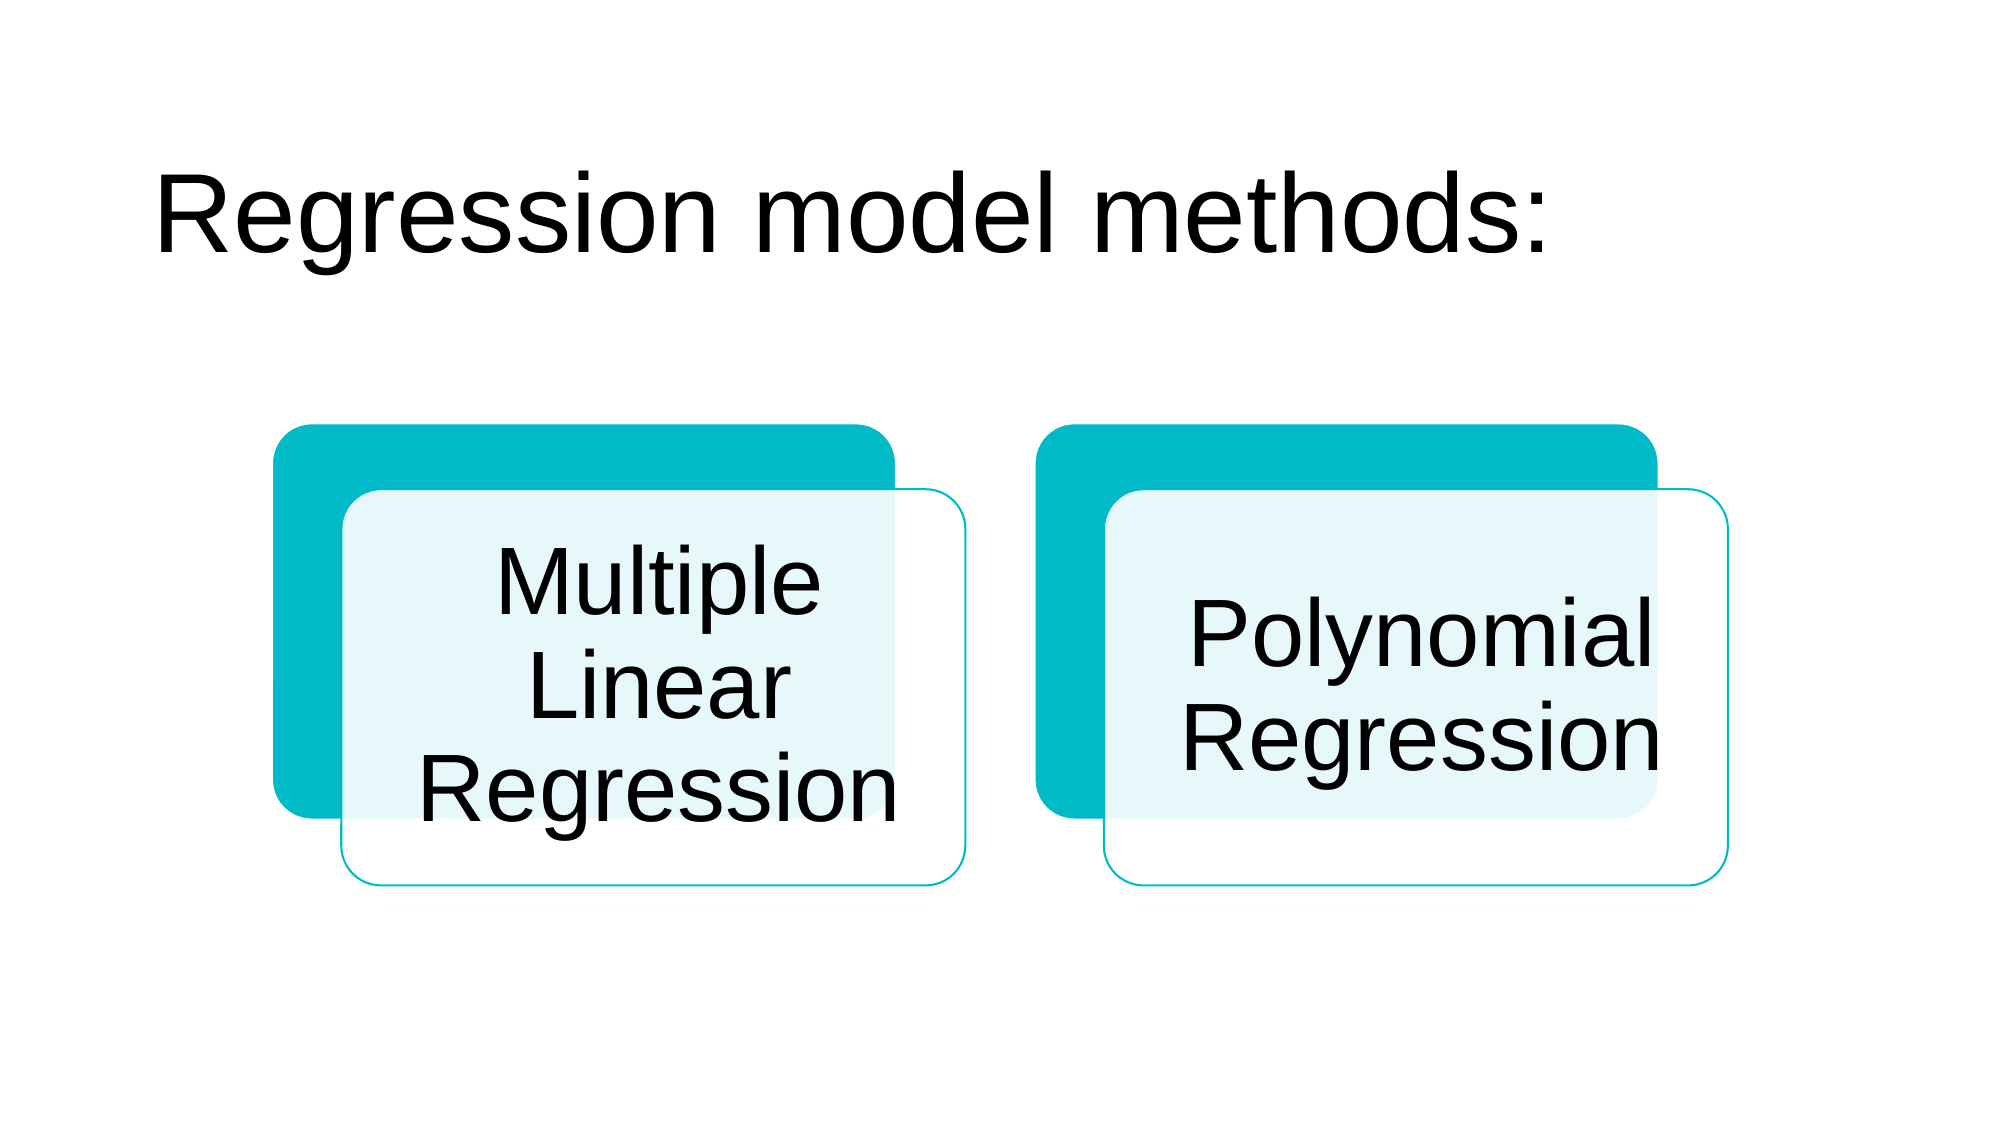

# Regression model methods:
Multiple Linear Regression
Polynomial Regression